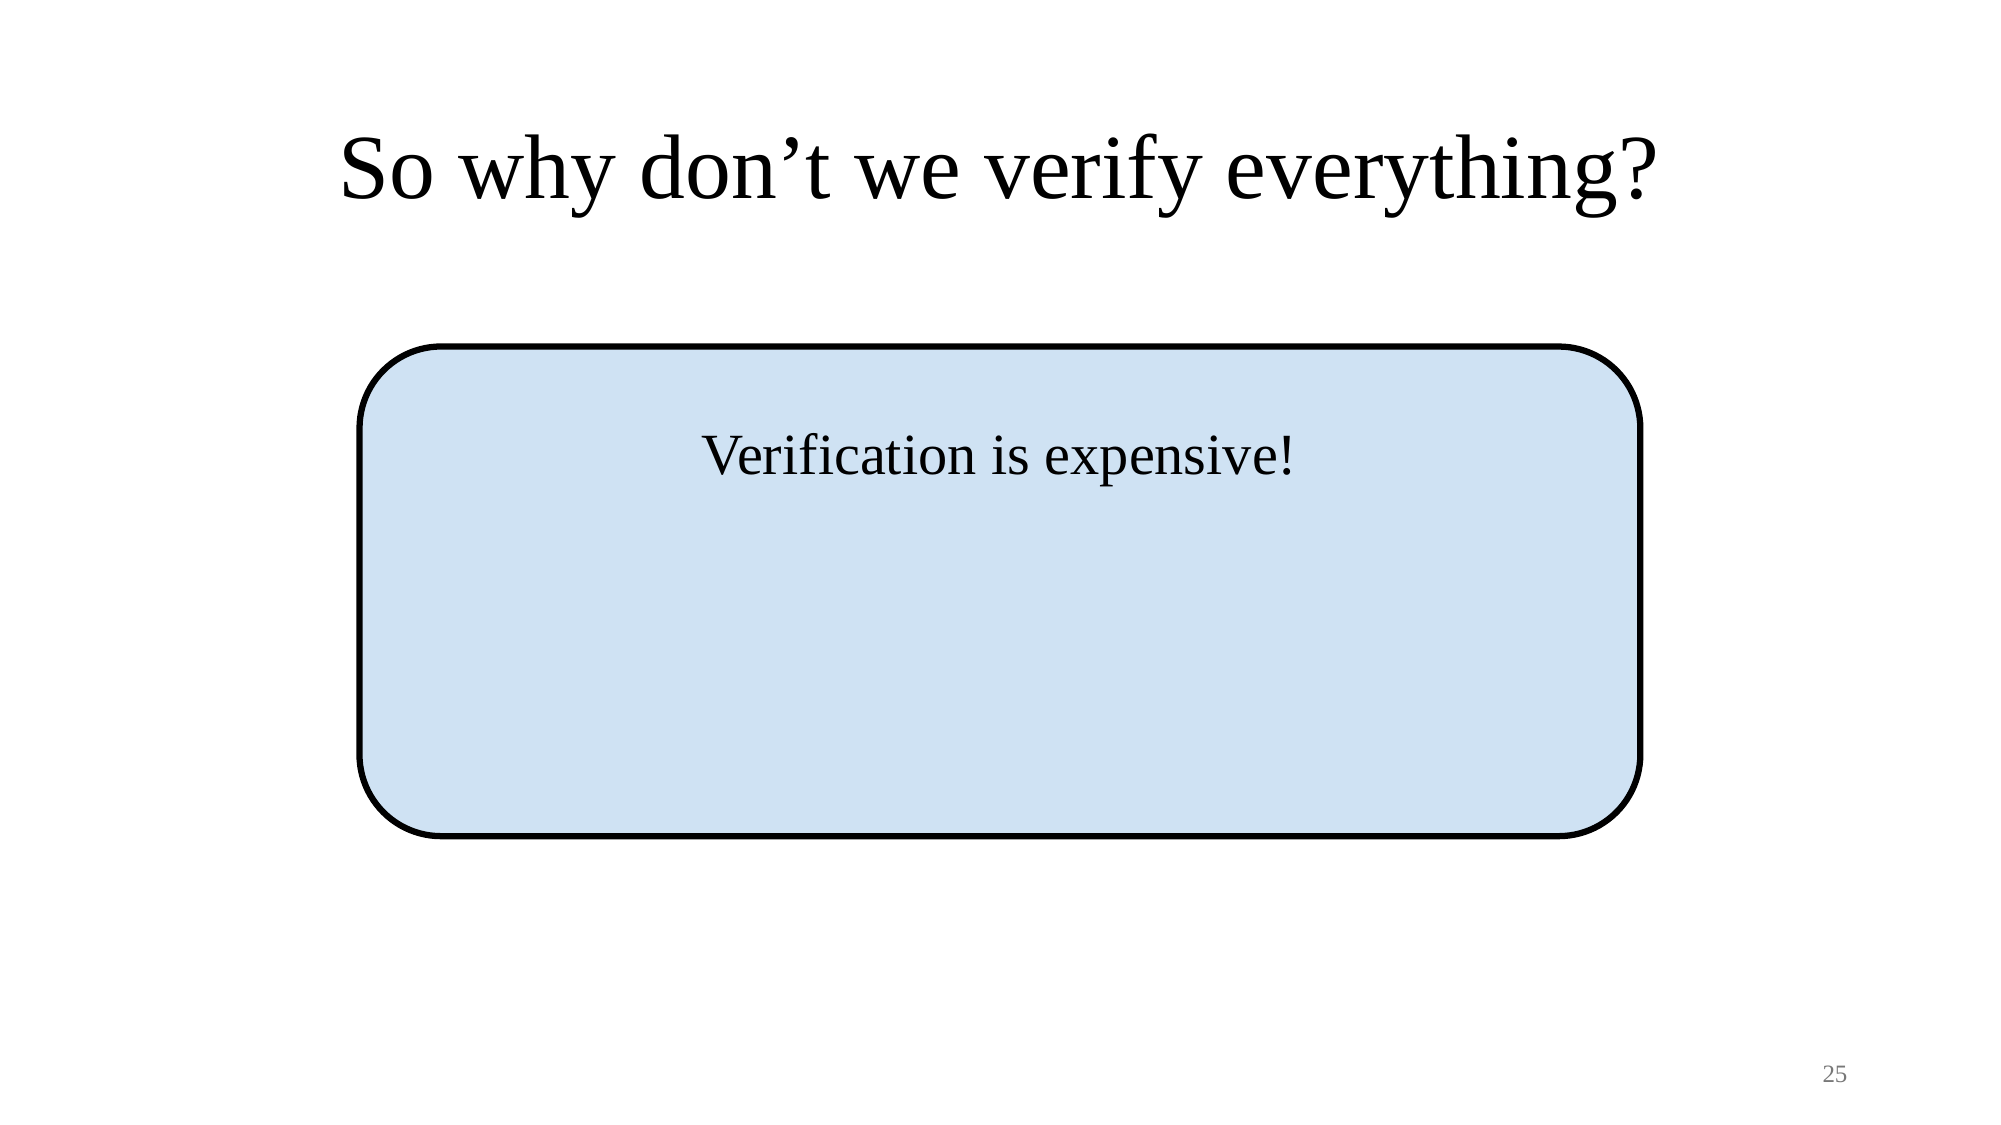

# So why don’t we verify everything?
Verification is expensive!

25